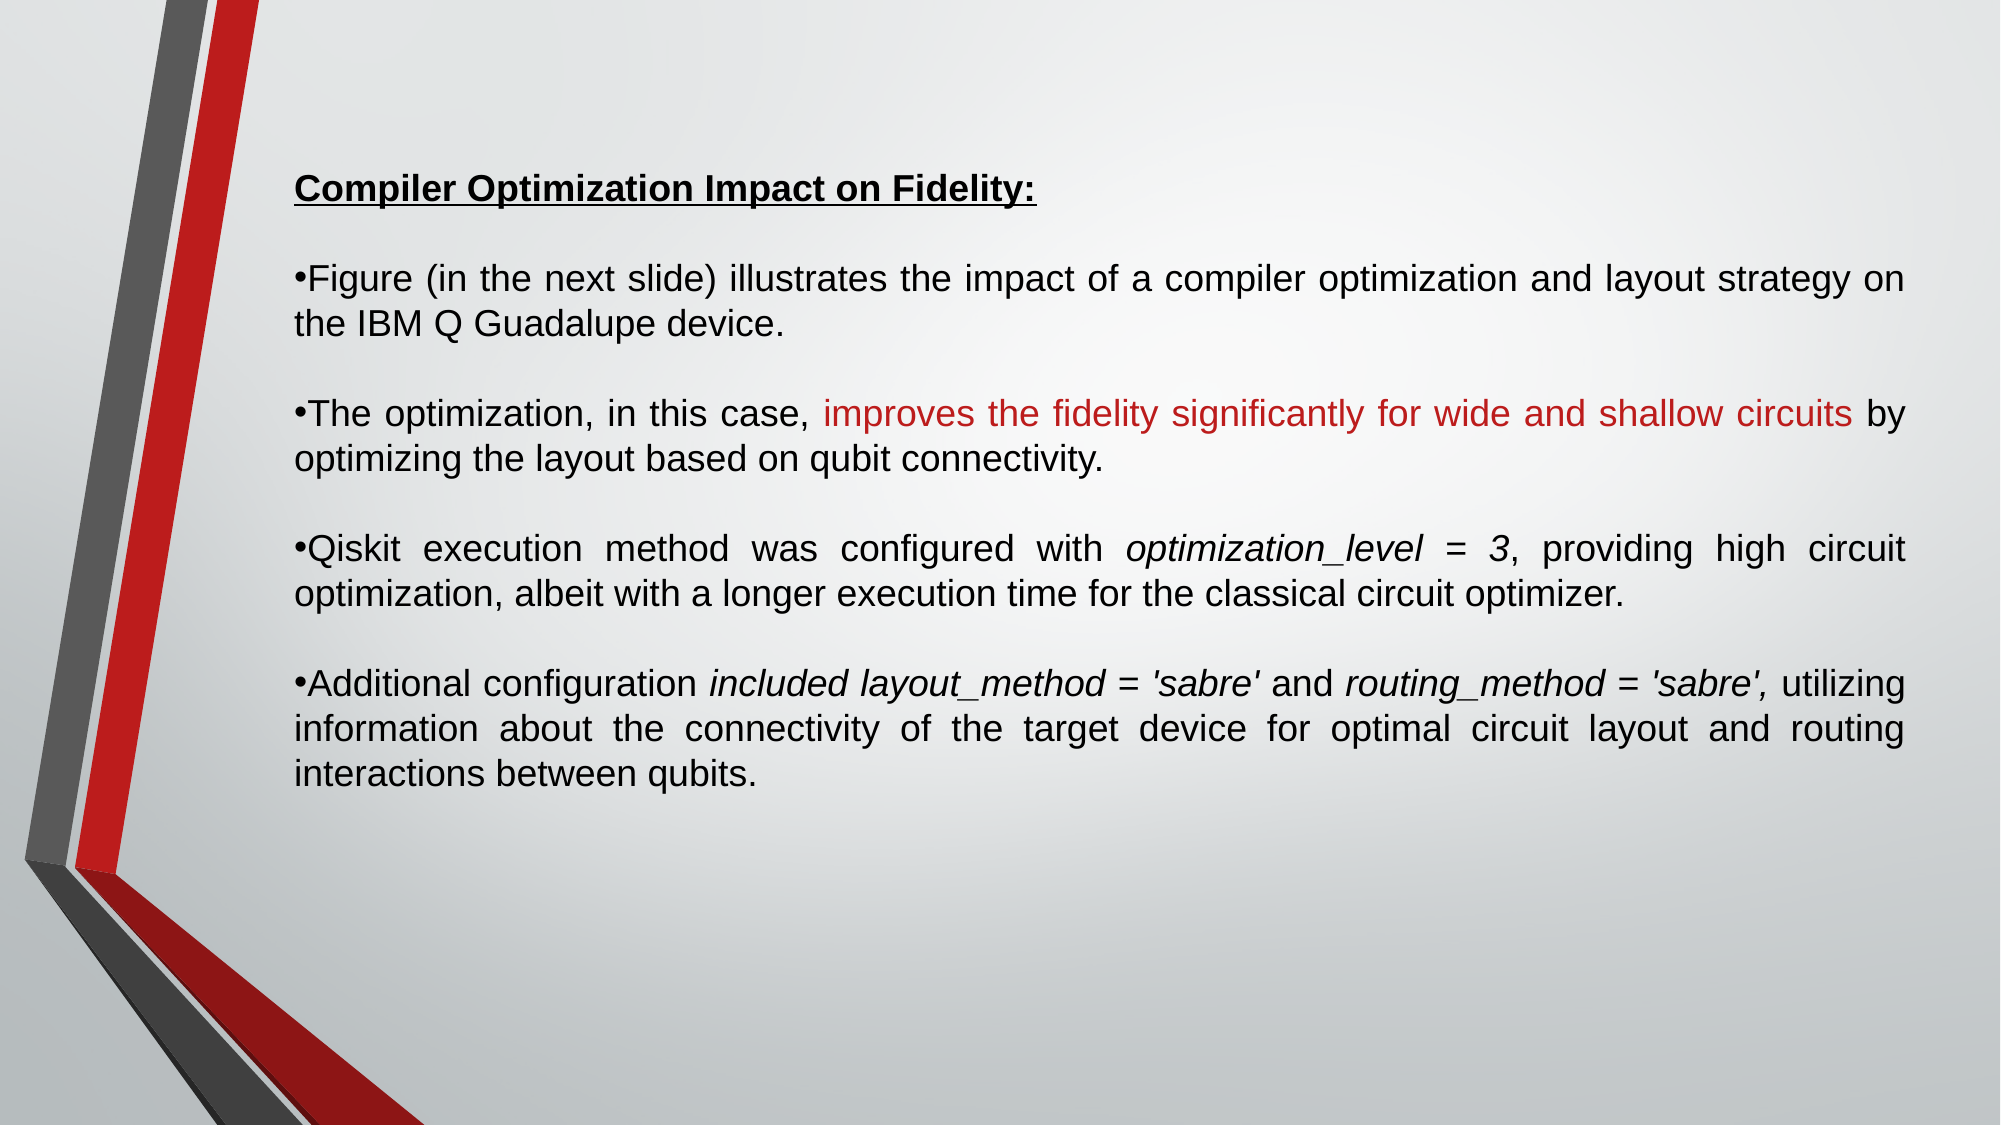

Compiler Optimization Impact on Fidelity:

Figure (in the next slide) illustrates the impact of a compiler optimization and layout strategy on the IBM Q Guadalupe device.

The optimization, in this case, improves the fidelity significantly for wide and shallow circuits by optimizing the layout based on qubit connectivity.

Qiskit execution method was configured with optimization_level = 3, providing high circuit optimization, albeit with a longer execution time for the classical circuit optimizer.

Additional configuration included layout_method = 'sabre' and routing_method = 'sabre', utilizing information about the connectivity of the target device for optimal circuit layout and routing interactions between qubits.